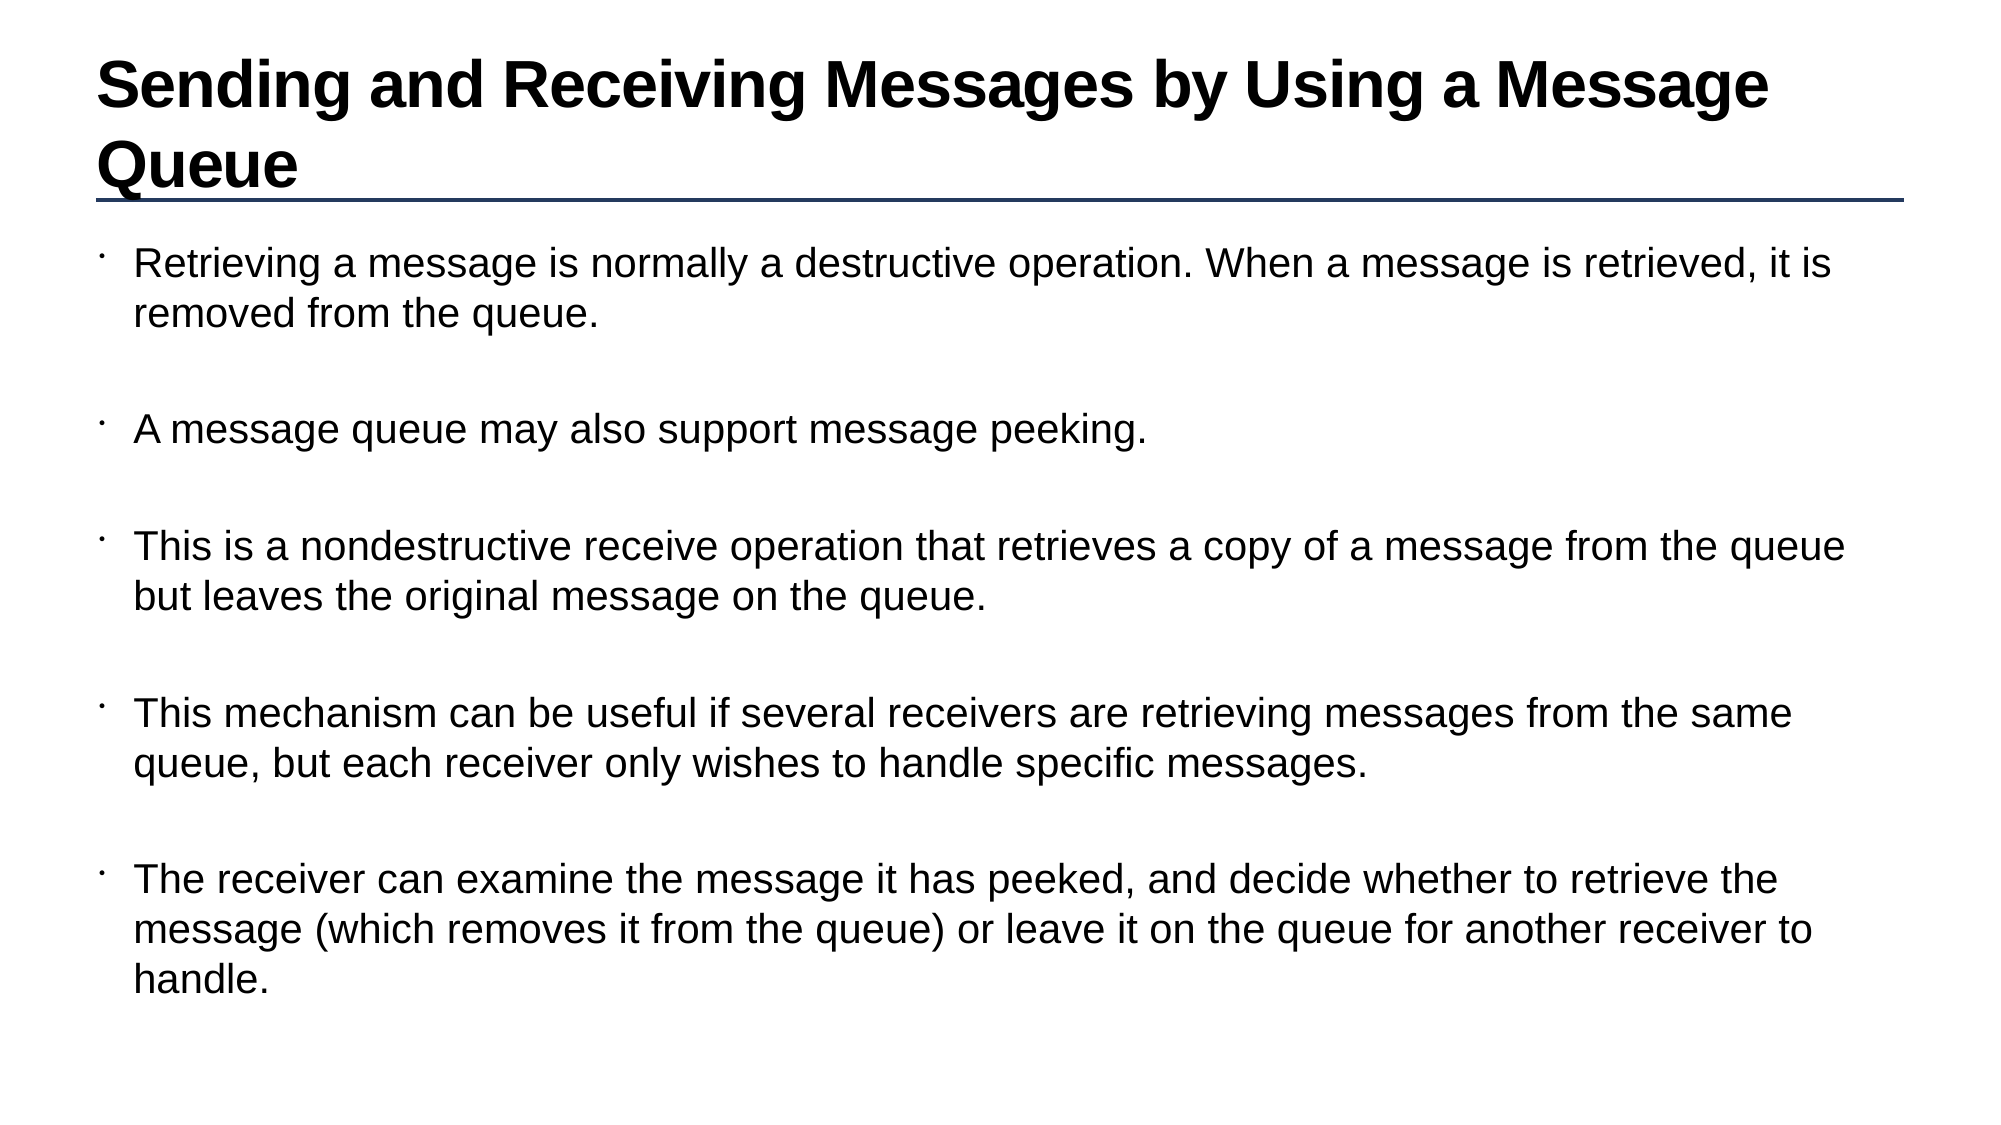

# Sending and Receiving Messages by Using a Message Queue
Retrieving a message is normally a destructive operation. When a message is retrieved, it is removed from the queue.

A message queue may also support message peeking.

This is a nondestructive receive operation that retrieves a copy of a message from the queue but leaves the original message on the queue.

This mechanism can be useful if several receivers are retrieving messages from the same queue, but each receiver only wishes to handle specific messages.

The receiver can examine the message it has peeked, and decide whether to retrieve the message (which removes it from the queue) or leave it on the queue for another receiver to handle.